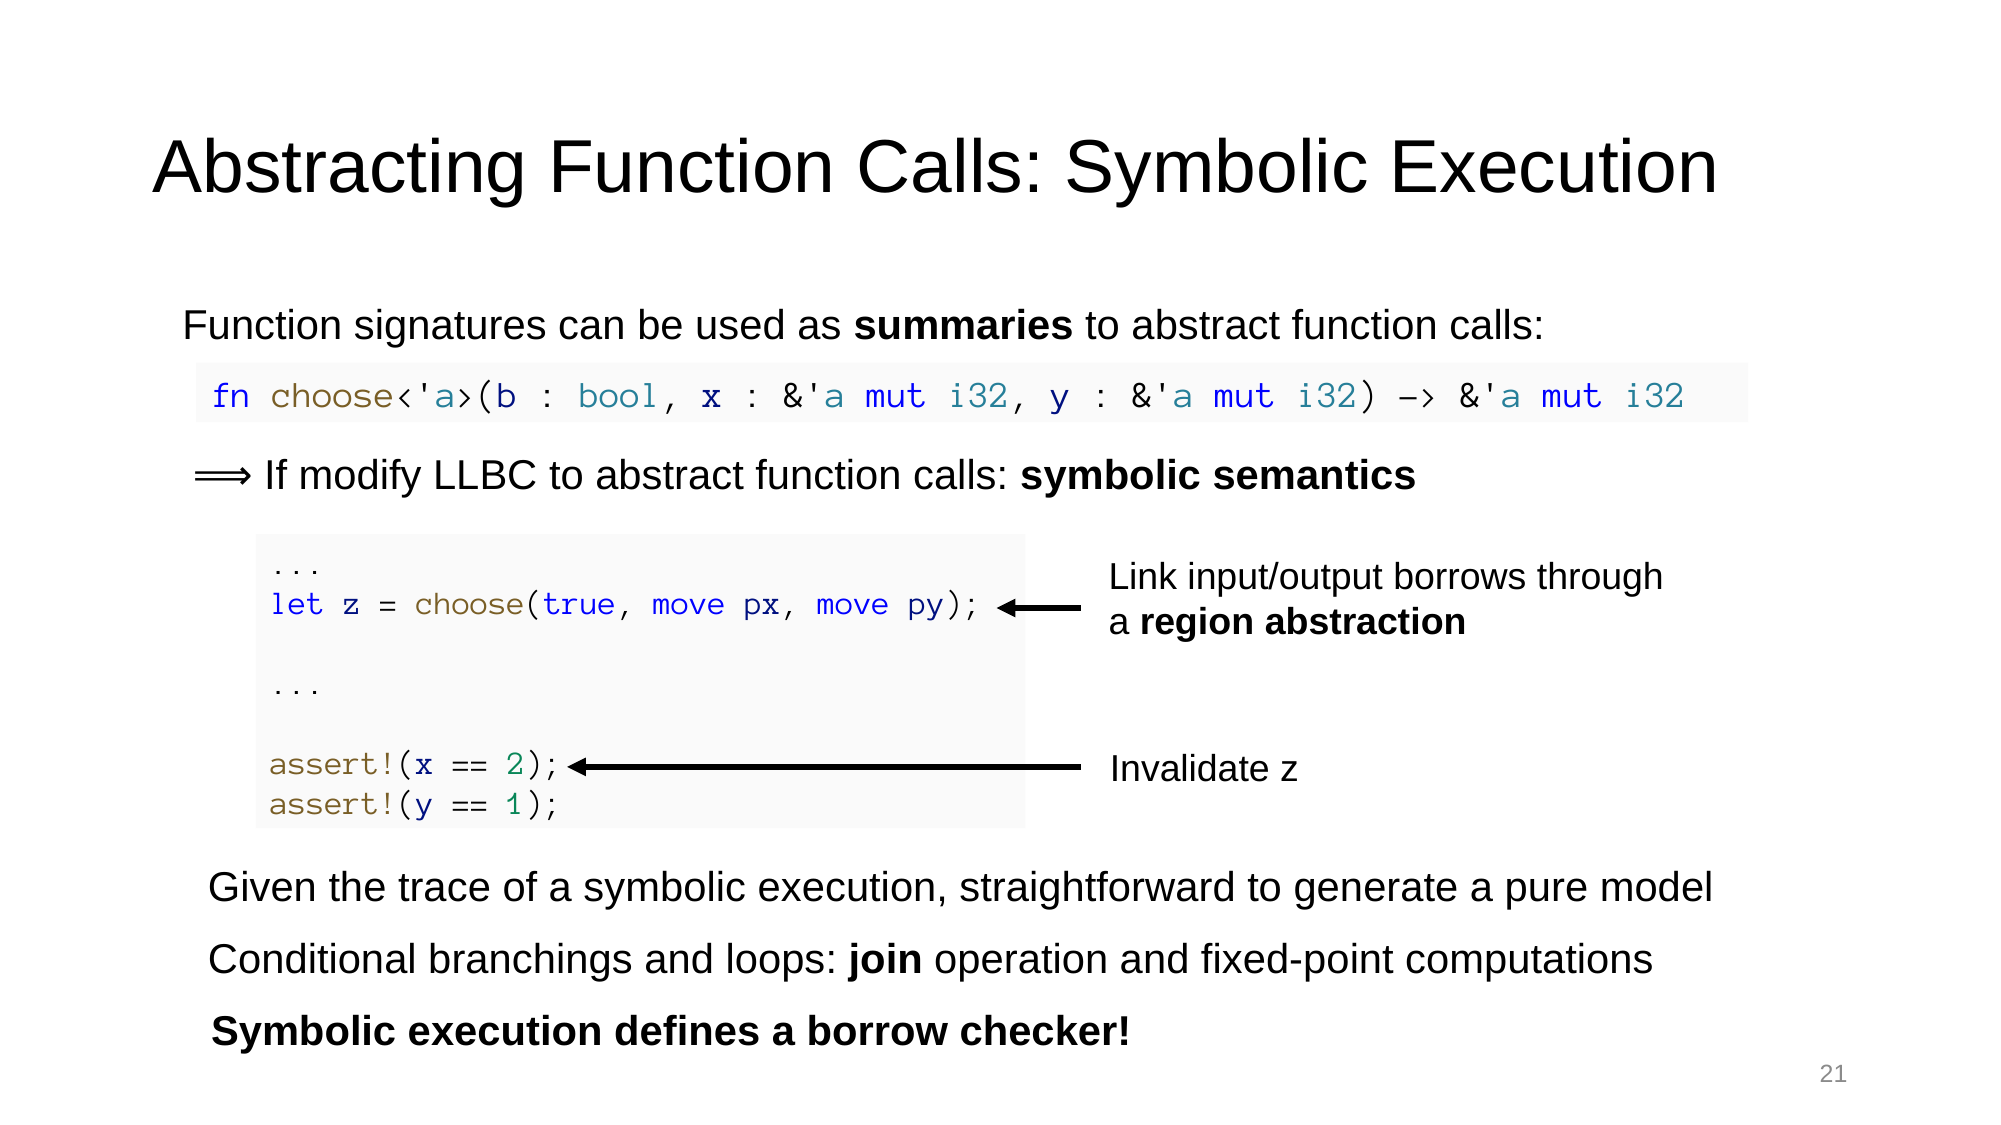

# Abstracting Function Calls: Symbolic Execution
Function signatures can be used as summaries to abstract function calls:
fn choose<'a>(b : bool, x : &'a mut i32, y : &'a mut i32) -> &'a mut i32
⟹ If modify LLBC to abstract function calls: symbolic semantics
...
let z = choose(true, move px, move py);
...

assert!(x == 2);
assert!(y == 1);
Link input/output borrows through a region abstraction
Invalidate z

Given the trace of a symbolic execution, straightforward to generate a pure model
Conditional branchings and loops: join operation and fixed-point computations
Symbolic execution defines a borrow checker!
21